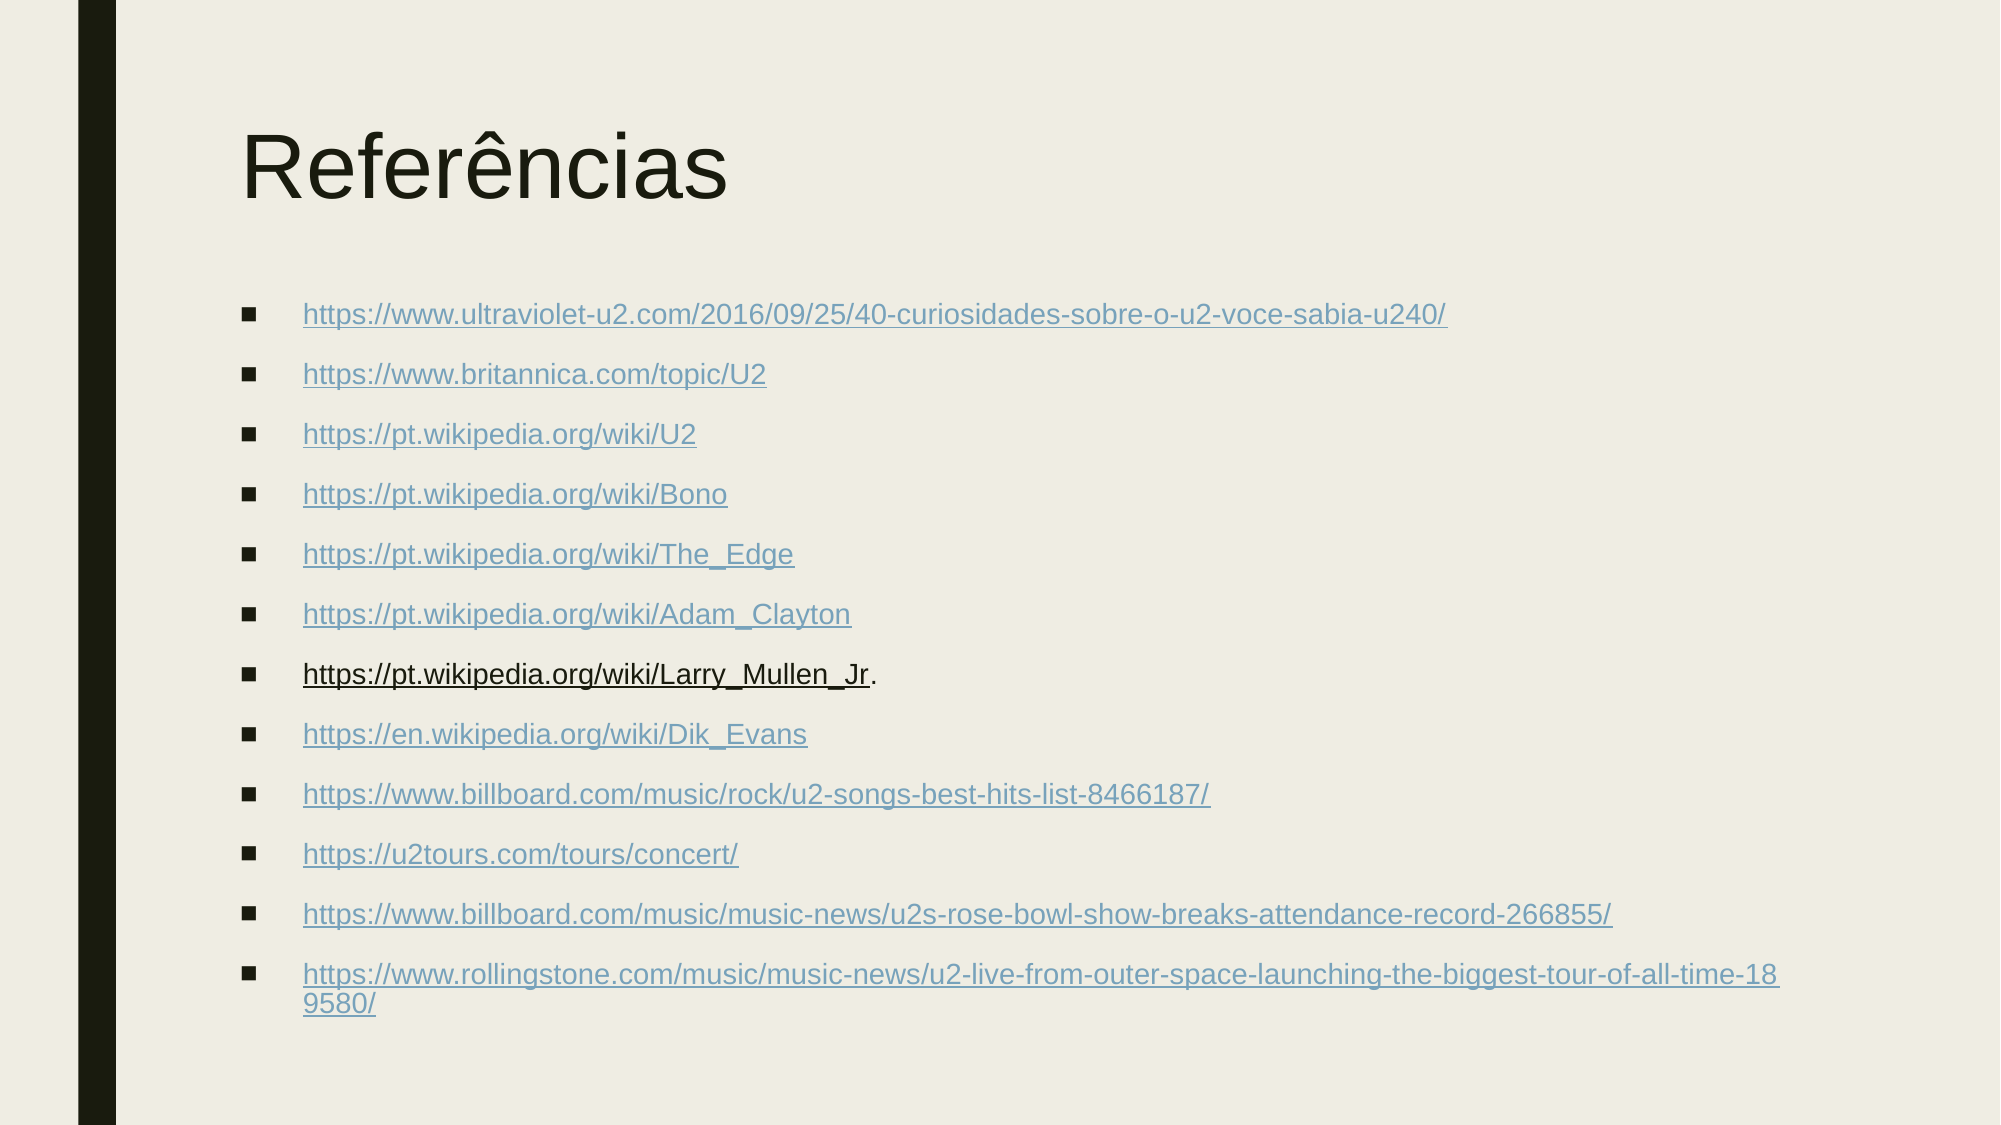

# Referências
https://www.ultraviolet-u2.com/2016/09/25/40-curiosidades-sobre-o-u2-voce-sabia-u240/
https://www.britannica.com/topic/U2
https://pt.wikipedia.org/wiki/U2
https://pt.wikipedia.org/wiki/Bono
https://pt.wikipedia.org/wiki/The_Edge
https://pt.wikipedia.org/wiki/Adam_Clayton
https://pt.wikipedia.org/wiki/Larry_Mullen_Jr.
https://en.wikipedia.org/wiki/Dik_Evans
https://www.billboard.com/music/rock/u2-songs-best-hits-list-8466187/
https://u2tours.com/tours/concert/
https://www.billboard.com/music/music-news/u2s-rose-bowl-show-breaks-attendance-record-266855/
https://www.rollingstone.com/music/music-news/u2-live-from-outer-space-launching-the-biggest-tour-of-all-time-189580/